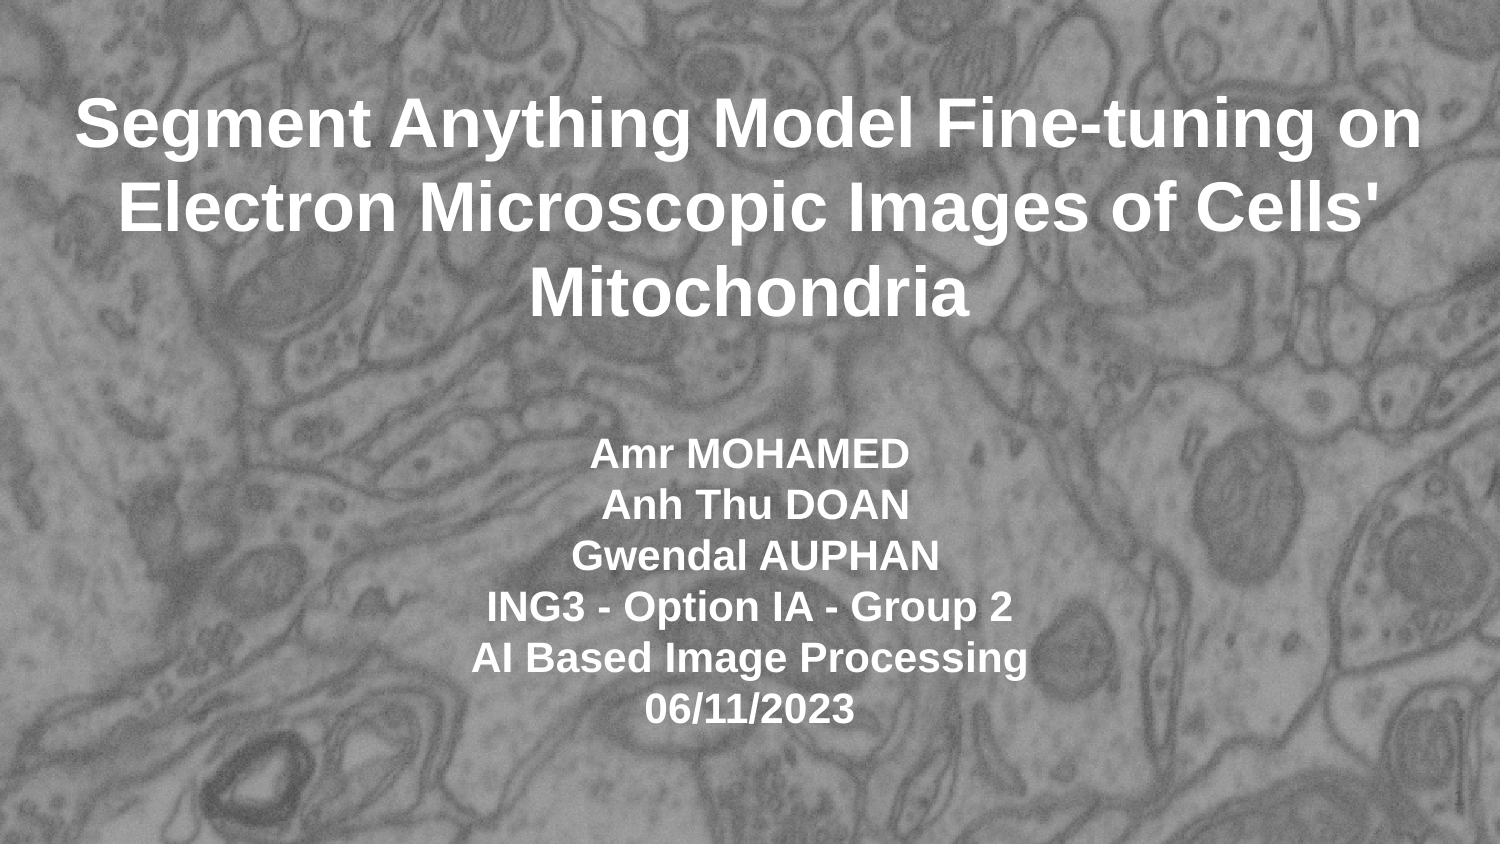

# Segment Anything Model Fine-tuning on Electron Microscopic Images of Cells' Mitochondria
Amr MOHAMED
 Anh Thu DOAN
 Gwendal AUPHAN
ING3 - Option IA - Group 2
AI Based Image Processing
06/11/2023
1